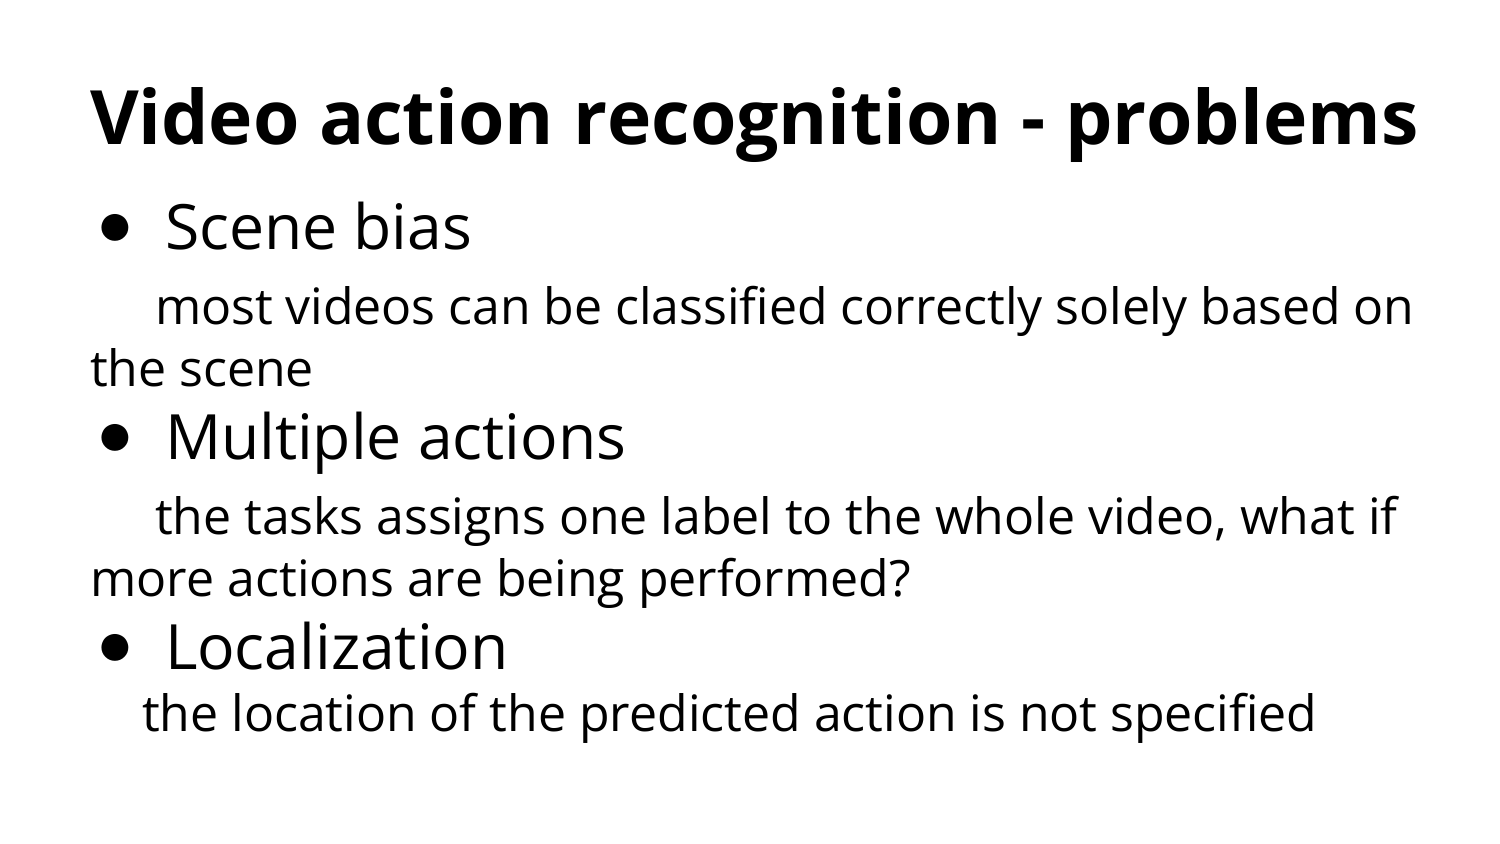

# Video action recognition - problems
Scene bias
    most videos can be classified correctly solely based on the scene
Multiple actions
    the tasks assigns one label to the whole video, what if more actions are being performed?
Localization
    the location of the predicted action is not specified